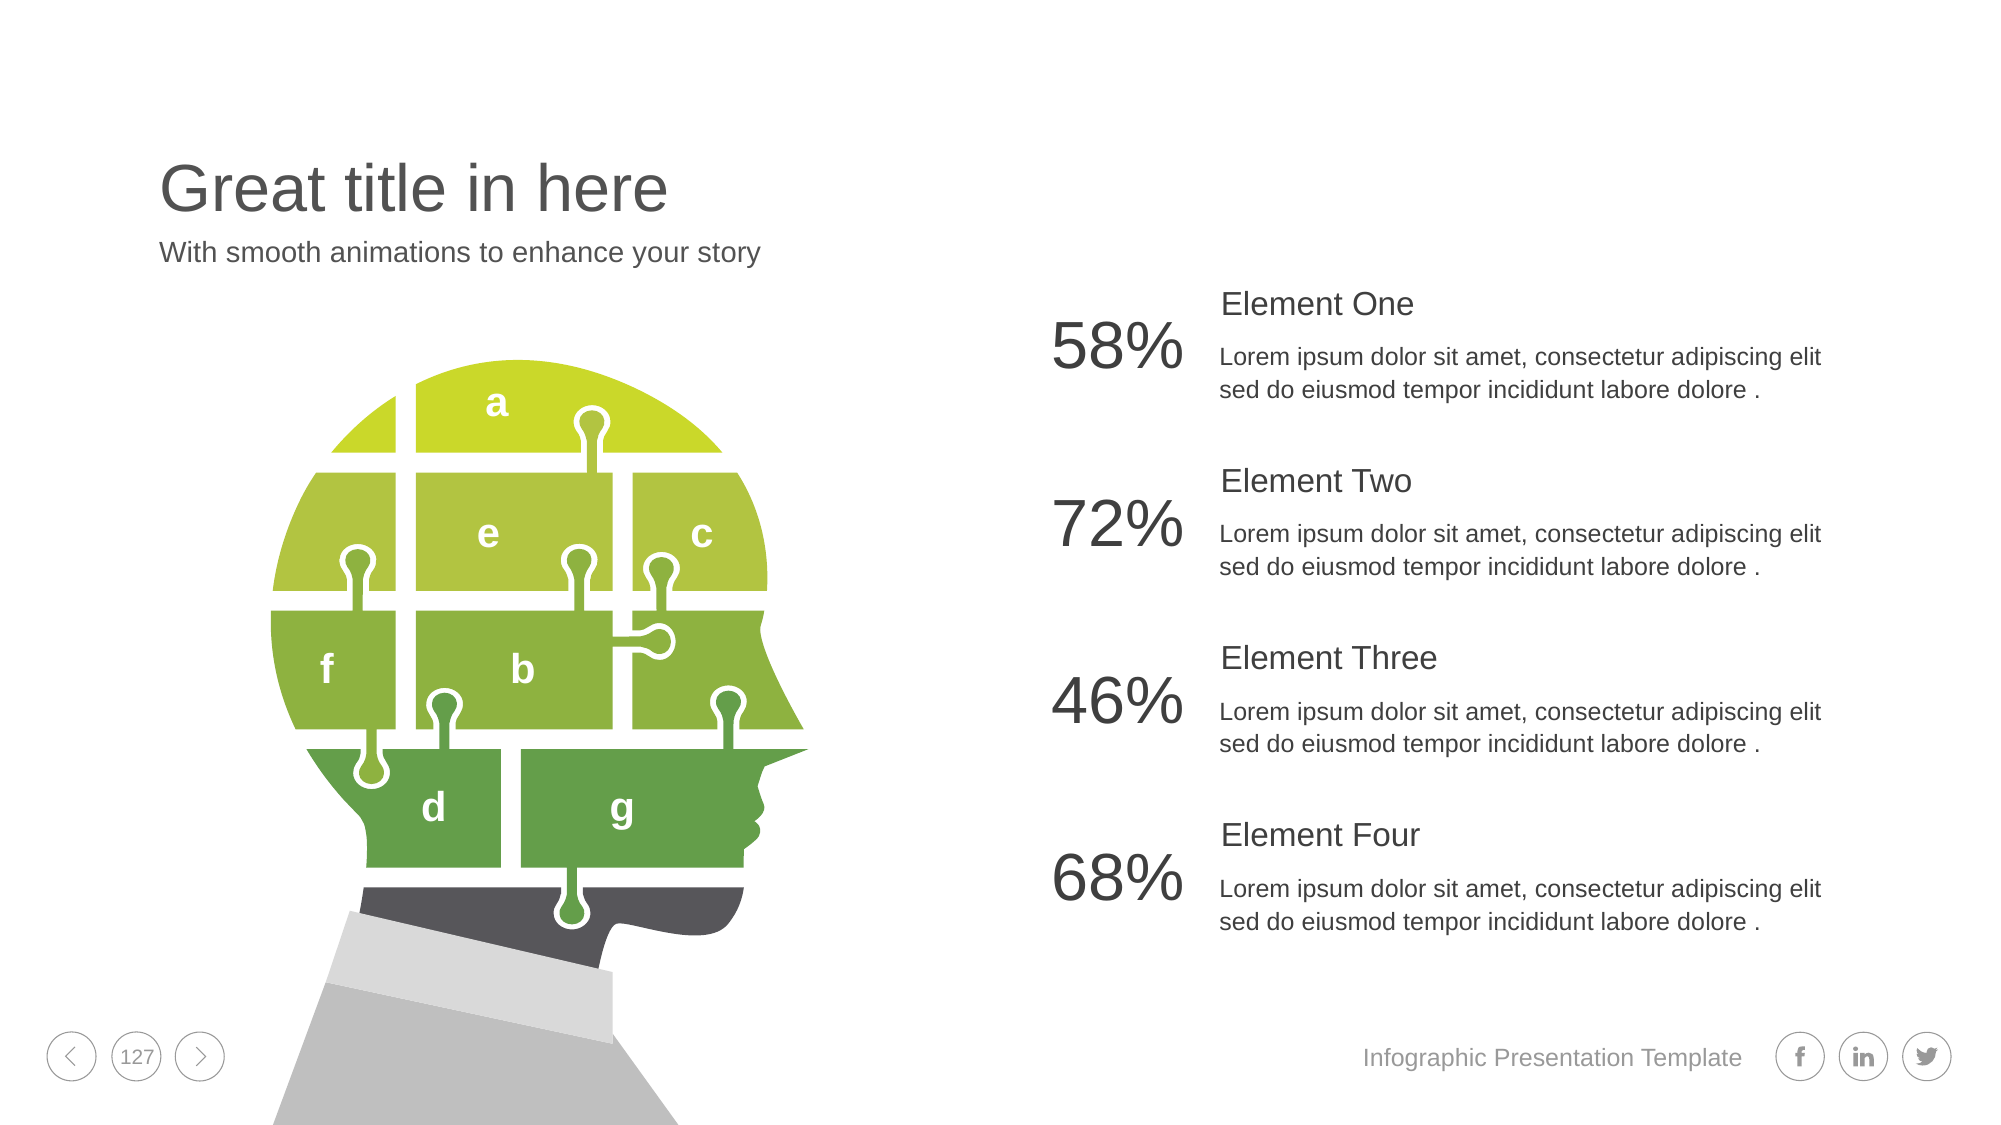

Great title in here
With smooth animations to enhance your story
Element One
58%
Lorem ipsum dolor sit amet, consectetur adipiscing elit sed do eiusmod tempor incididunt labore dolore .

a

e
c

f
b

d
g

Element Two
72%
Lorem ipsum dolor sit amet, consectetur adipiscing elit sed do eiusmod tempor incididunt labore dolore .
Element Three
46%
Lorem ipsum dolor sit amet, consectetur adipiscing elit sed do eiusmod tempor incididunt labore dolore .
Element Four
68%
Lorem ipsum dolor sit amet, consectetur adipiscing elit sed do eiusmod tempor incididunt labore dolore .
127